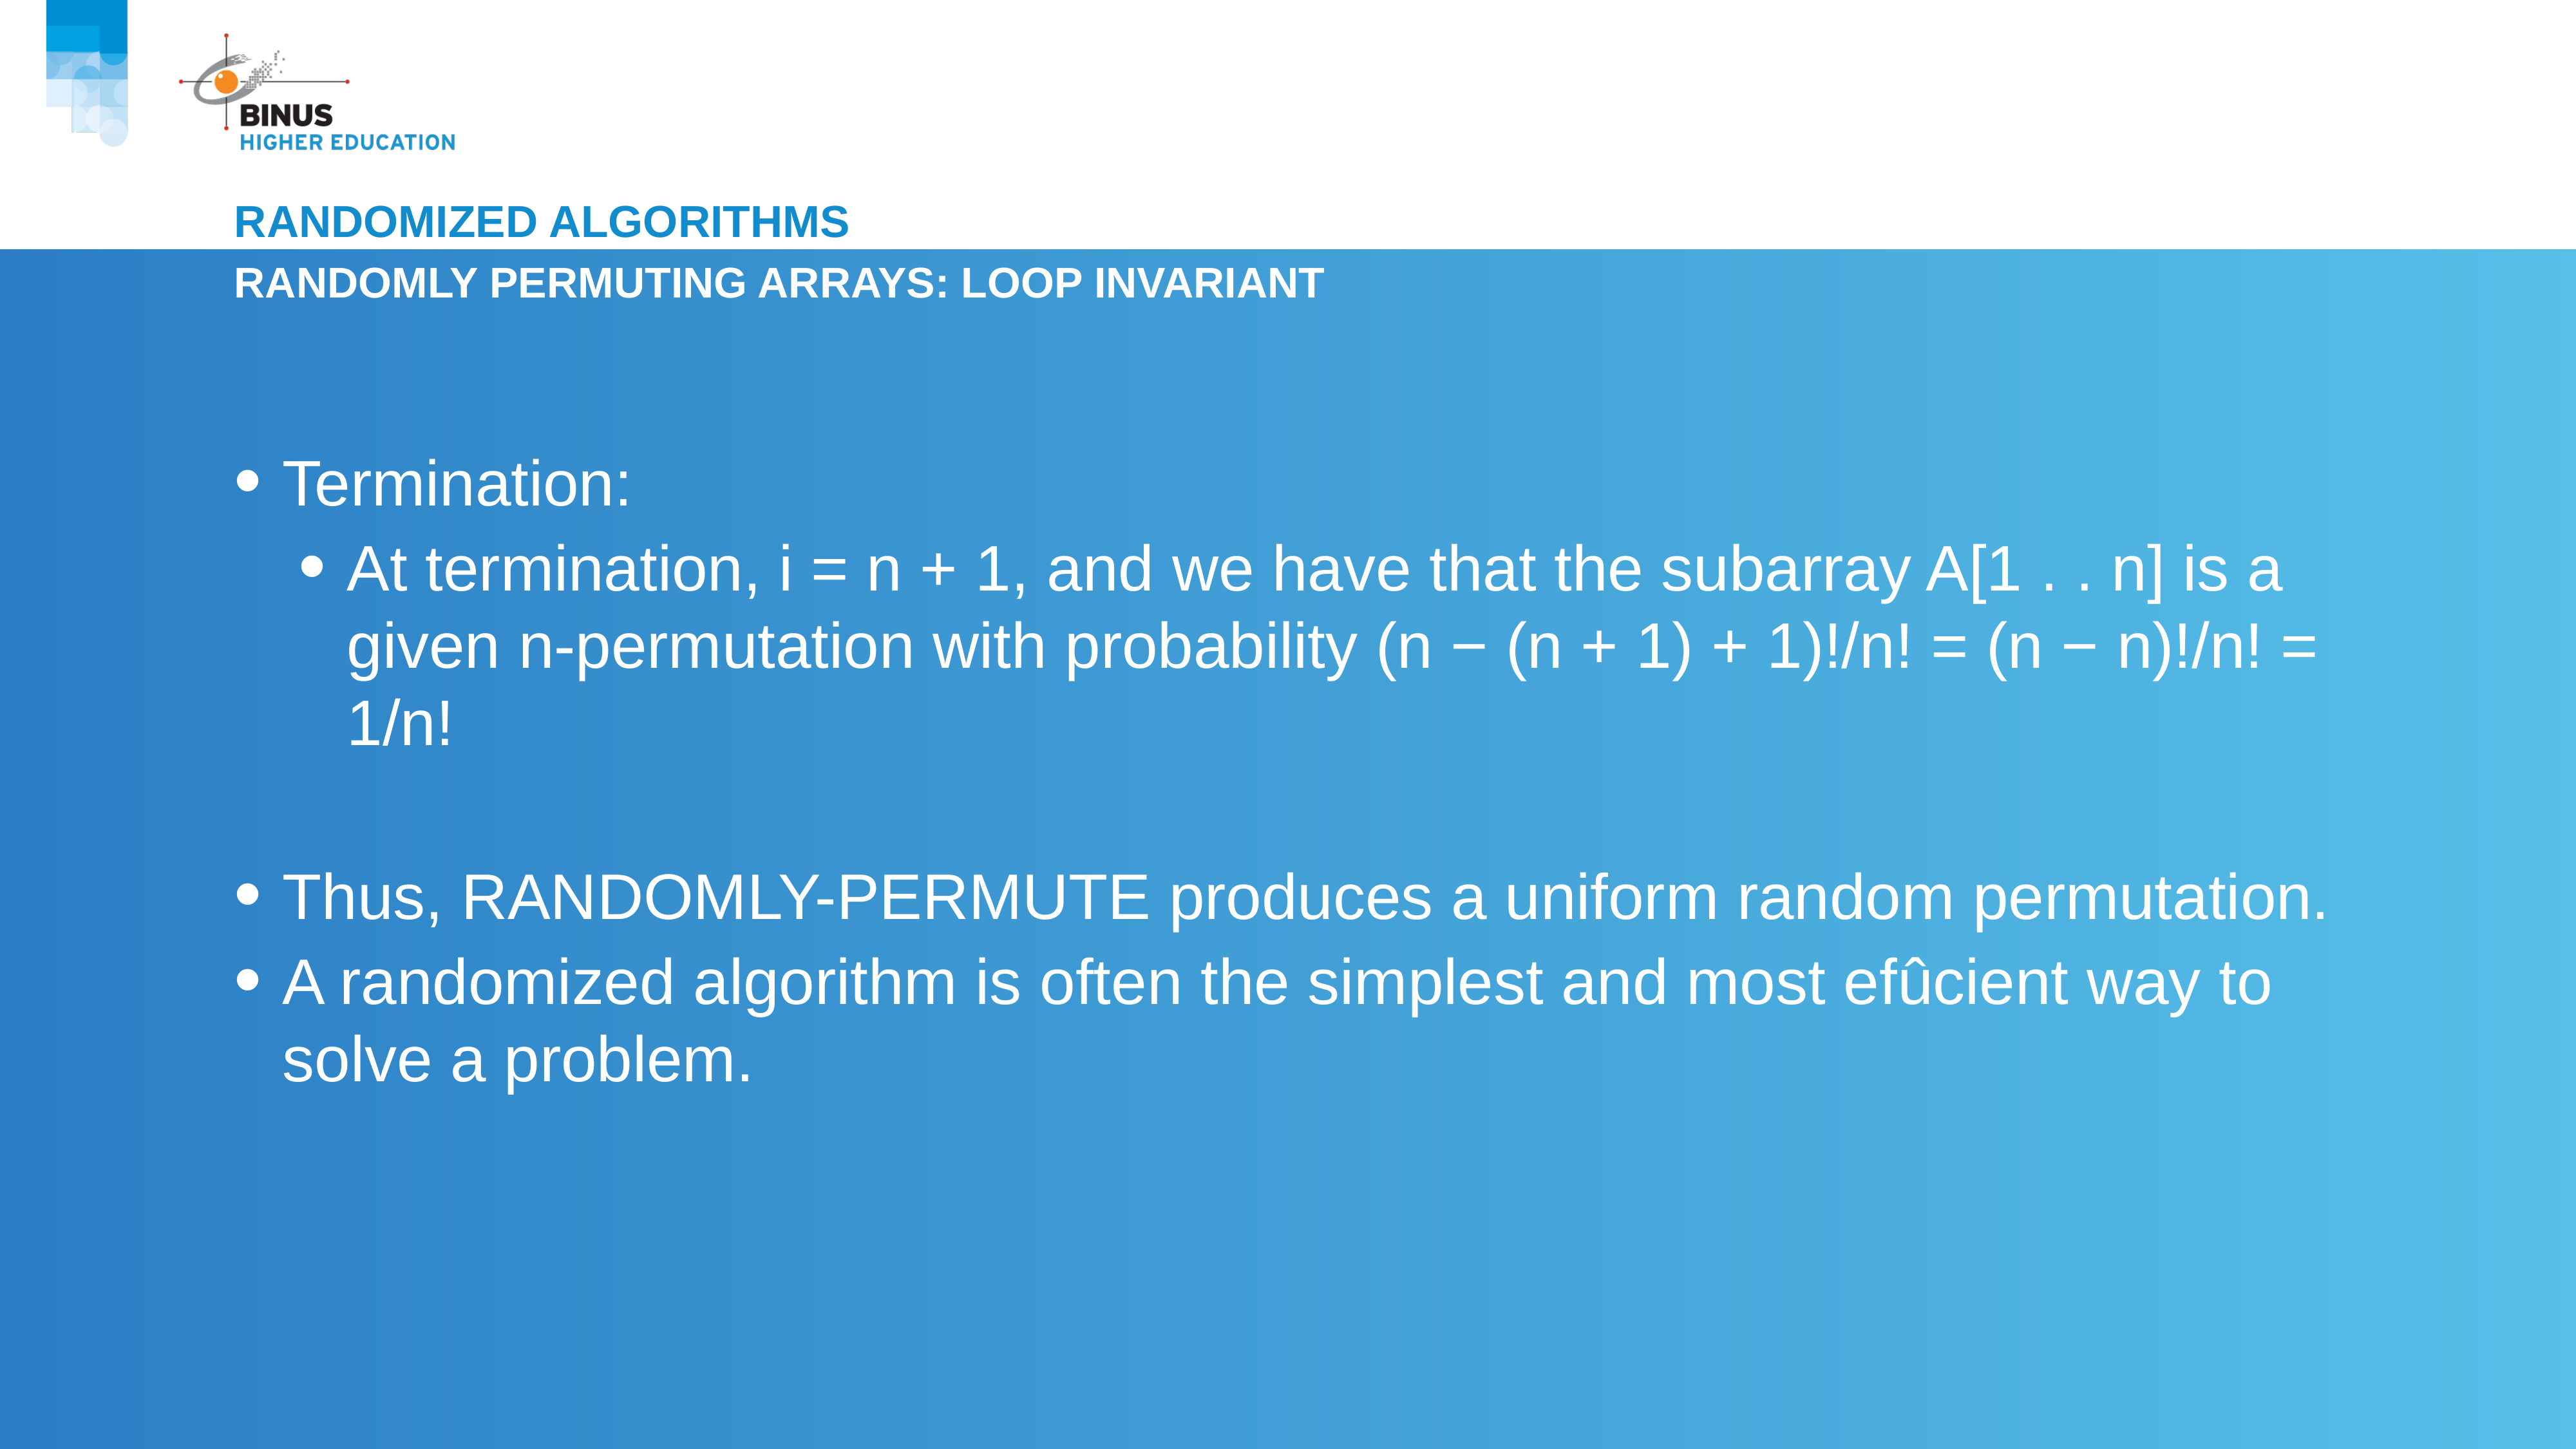

# Randomized algorithms
Randomly permuting arrays: Loop invariant
Termination:
At termination, i = n + 1, and we have that the subarray A[1 . . n] is a given n-permutation with probability (n − (n + 1) + 1)!/n! = (n − n)!/n! = 1/n!

Thus, RANDOMLY-PERMUTE produces a uniform random permutation.
A randomized algorithm is often the simplest and most efûcient way to solve a problem.